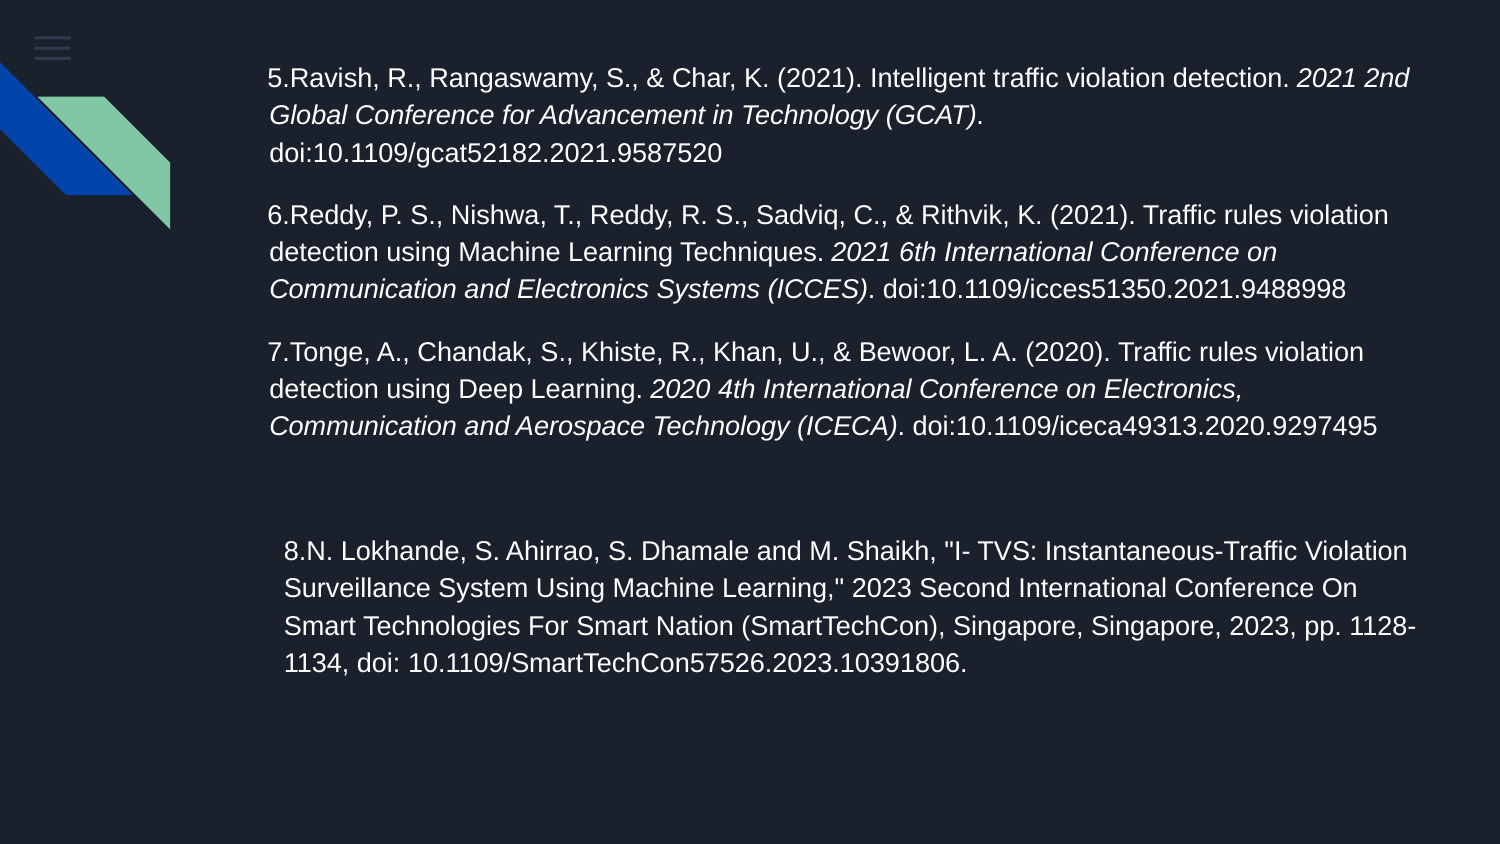

5.Ravish, R., Rangaswamy, S., & Char, K. (2021). Intelligent traffic violation detection. 2021 2nd Global Conference for Advancement in Technology (GCAT). doi:10.1109/gcat52182.2021.9587520
6.Reddy, P. S., Nishwa, T., Reddy, R. S., Sadviq, C., & Rithvik, K. (2021). Traffic rules violation detection using Machine Learning Techniques. 2021 6th International Conference on Communication and Electronics Systems (ICCES). doi:10.1109/icces51350.2021.9488998
7.Tonge, A., Chandak, S., Khiste, R., Khan, U., & Bewoor, L. A. (2020). Traffic rules violation detection using Deep Learning. 2020 4th International Conference on Electronics, Communication and Aerospace Technology (ICECA). doi:10.1109/iceca49313.2020.9297495

8.N. Lokhande, S. Ahirrao, S. Dhamale and M. Shaikh, "I- TVS: Instantaneous-Traffic Violation  Surveillance System Using Machine Learning," 2023 Second International Conference On Smart Technologies For Smart Nation (SmartTechCon), Singapore, Singapore, 2023, pp. 1128-1134, doi: 10.1109/SmartTechCon57526.2023.10391806.